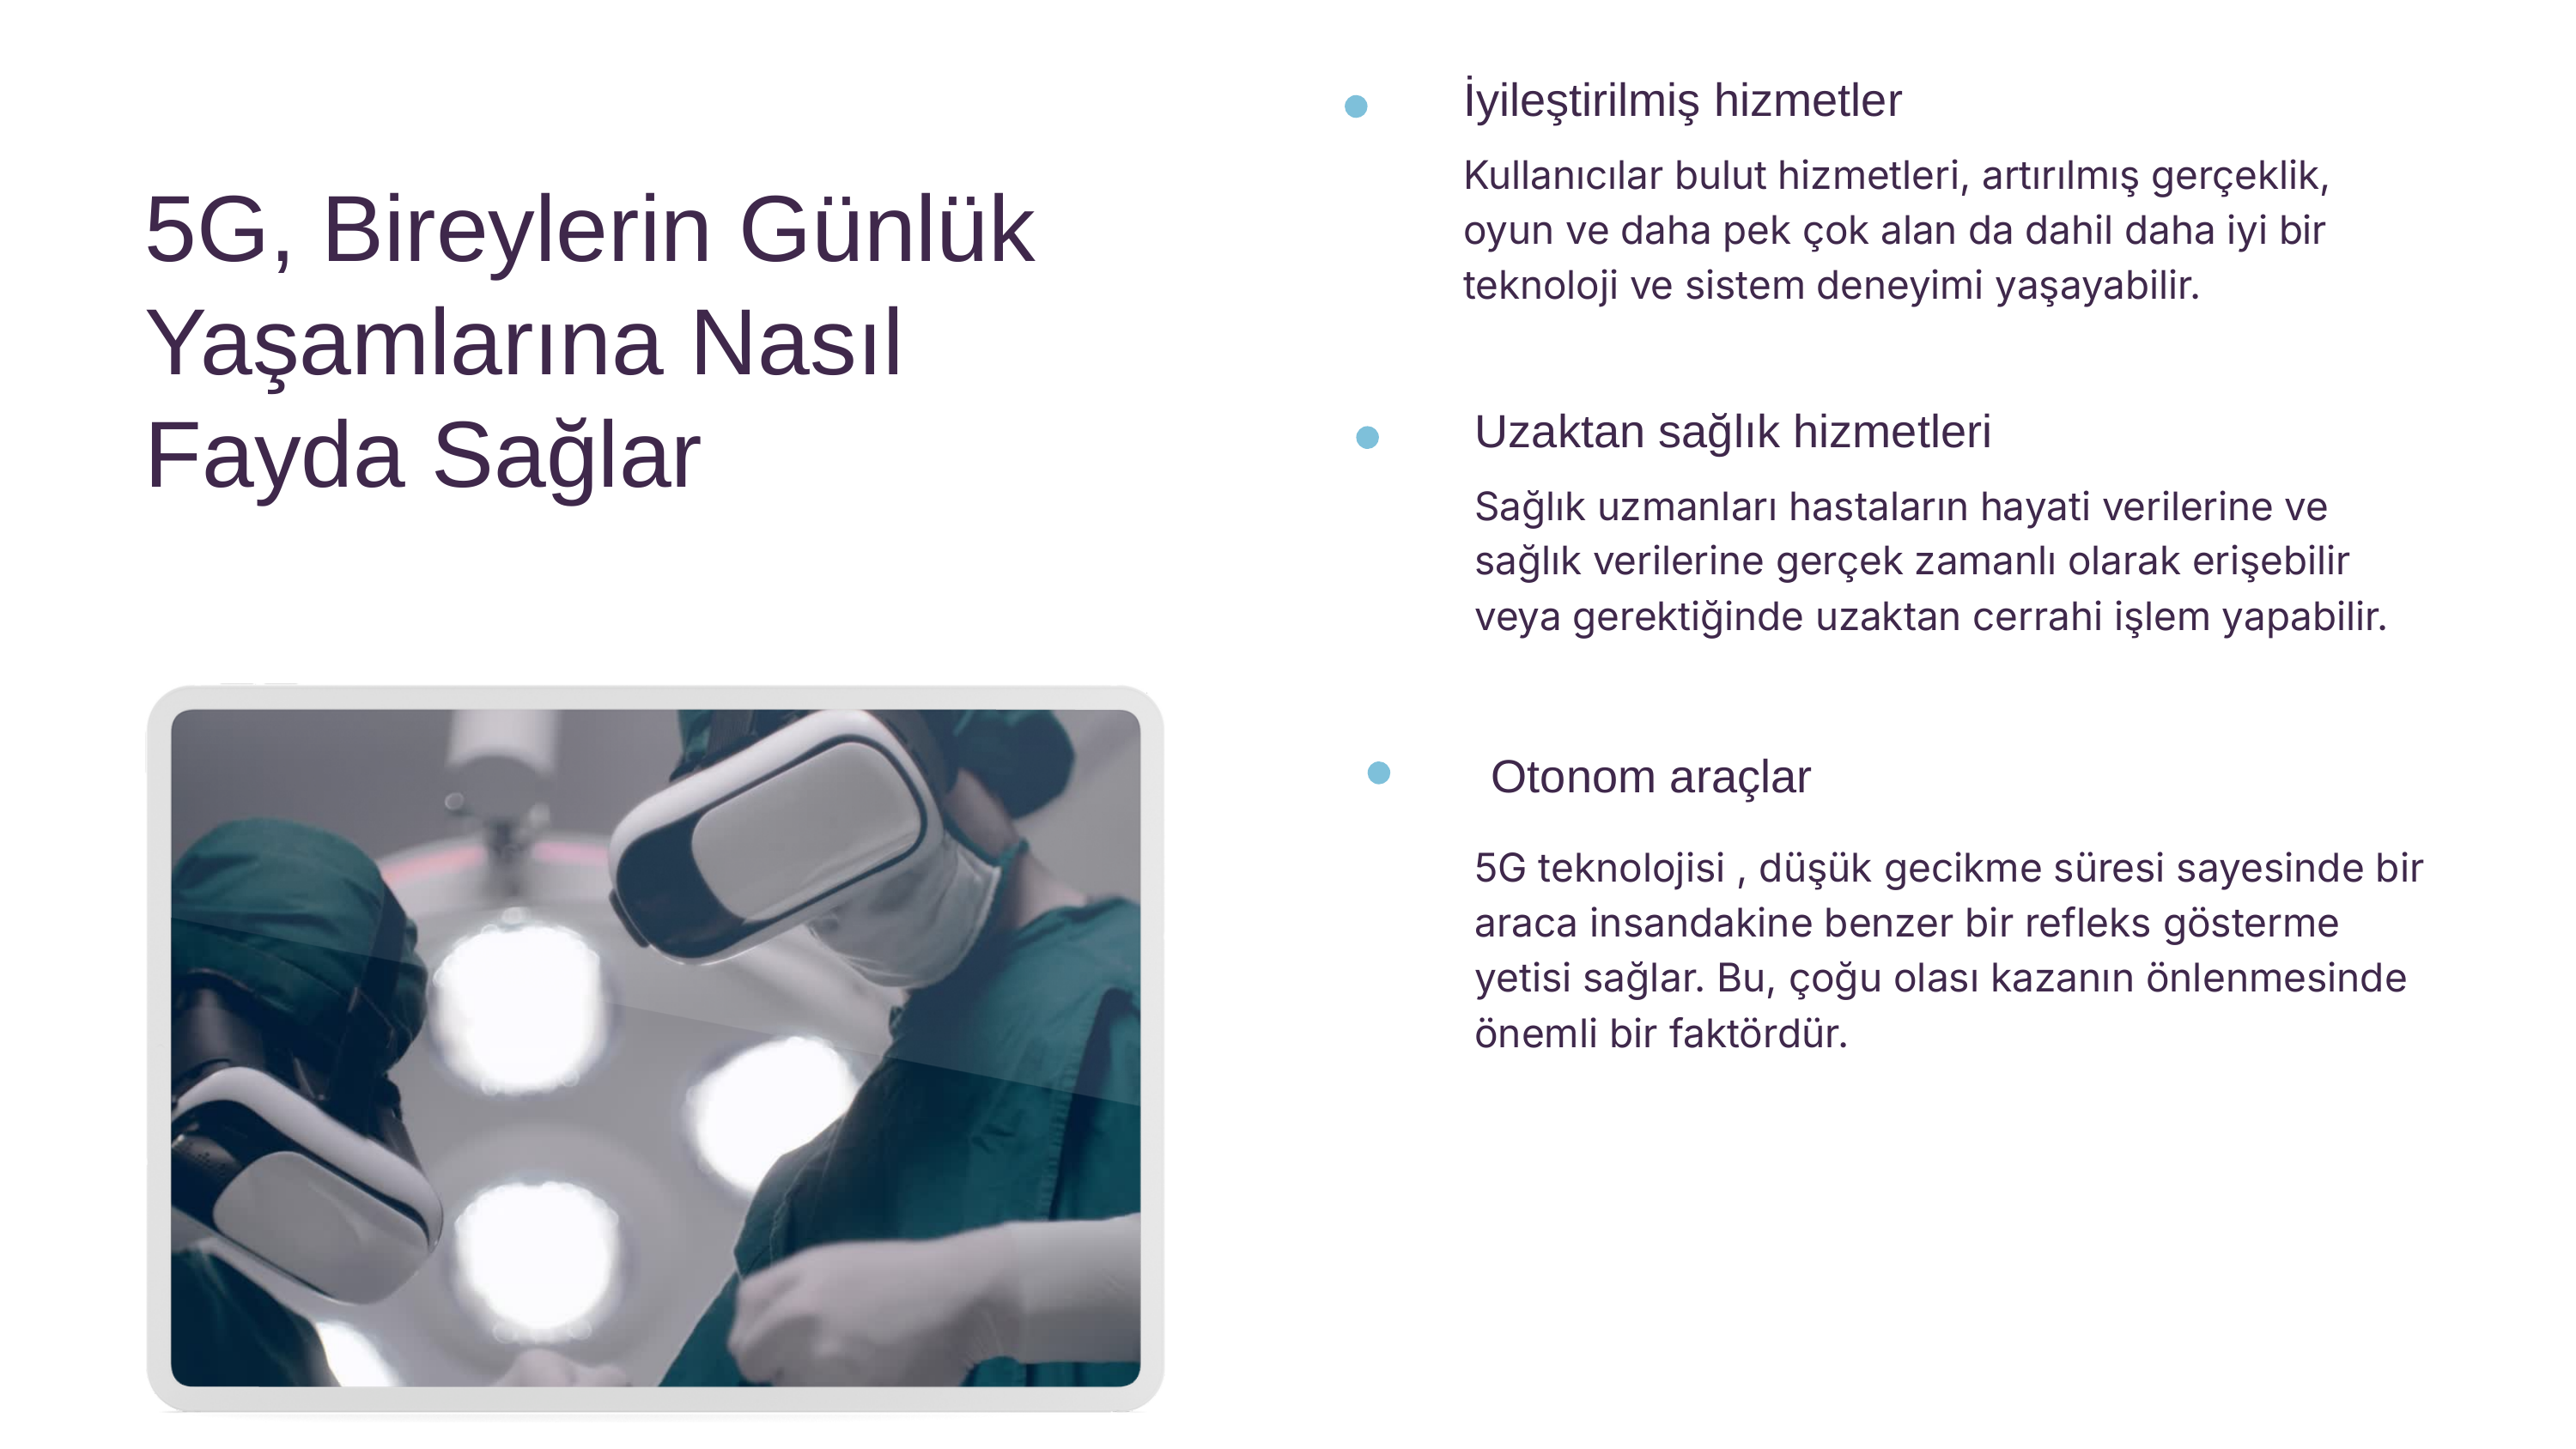

İyileştirilmiş hizmetler
Kullanıcılar bulut hizmetleri, artırılmış gerçeklik, oyun ve daha pek çok alan da dahil daha iyi bir teknoloji ve sistem deneyimi yaşayabilir.

5G, Bireylerin Günlük Yaşamlarına Nasıl Fayda Sağlar
Uzaktan sağlık hizmetleri
Sağlık uzmanları hastaların hayati verilerine ve sağlık verilerine gerçek zamanlı olarak erişebilir veya gerektiğinde uzaktan cerrahi işlem yapabilir.

Otonom araçlar

5G teknolojisi , düşük gecikme süresi sayesinde bir araca insandakine benzer bir refleks gösterme yetisi sağlar. Bu, çoğu olası kazanın önlenmesinde önemli bir faktördür.